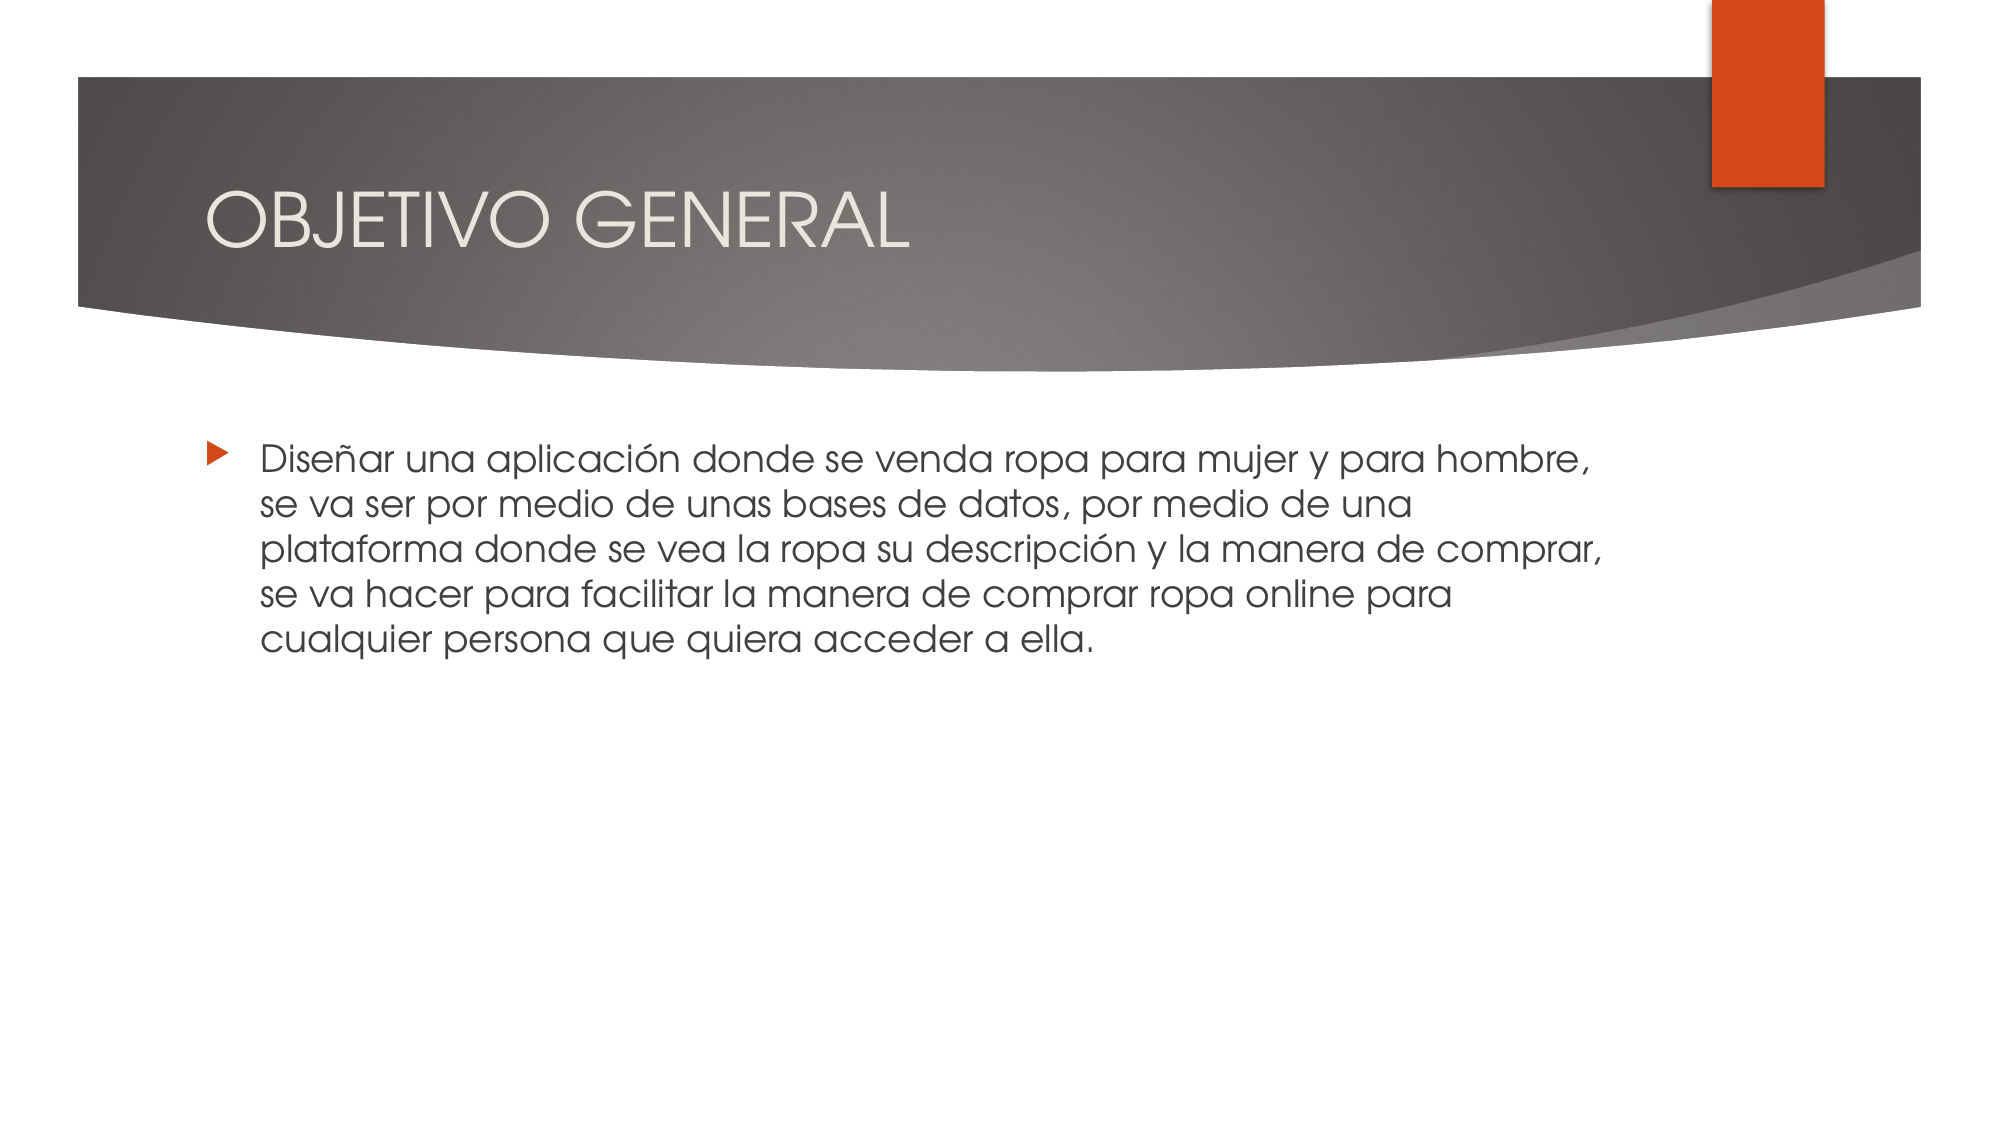

# OBJETIVO GENERAL
Diseñar una aplicación donde se venda ropa para mujer y para hombre, se va ser por medio de unas bases de datos, por medio de una plataforma donde se vea la ropa su descripción y la manera de comprar, se va hacer para facilitar la manera de comprar ropa online para cualquier persona que quiera acceder a ella.